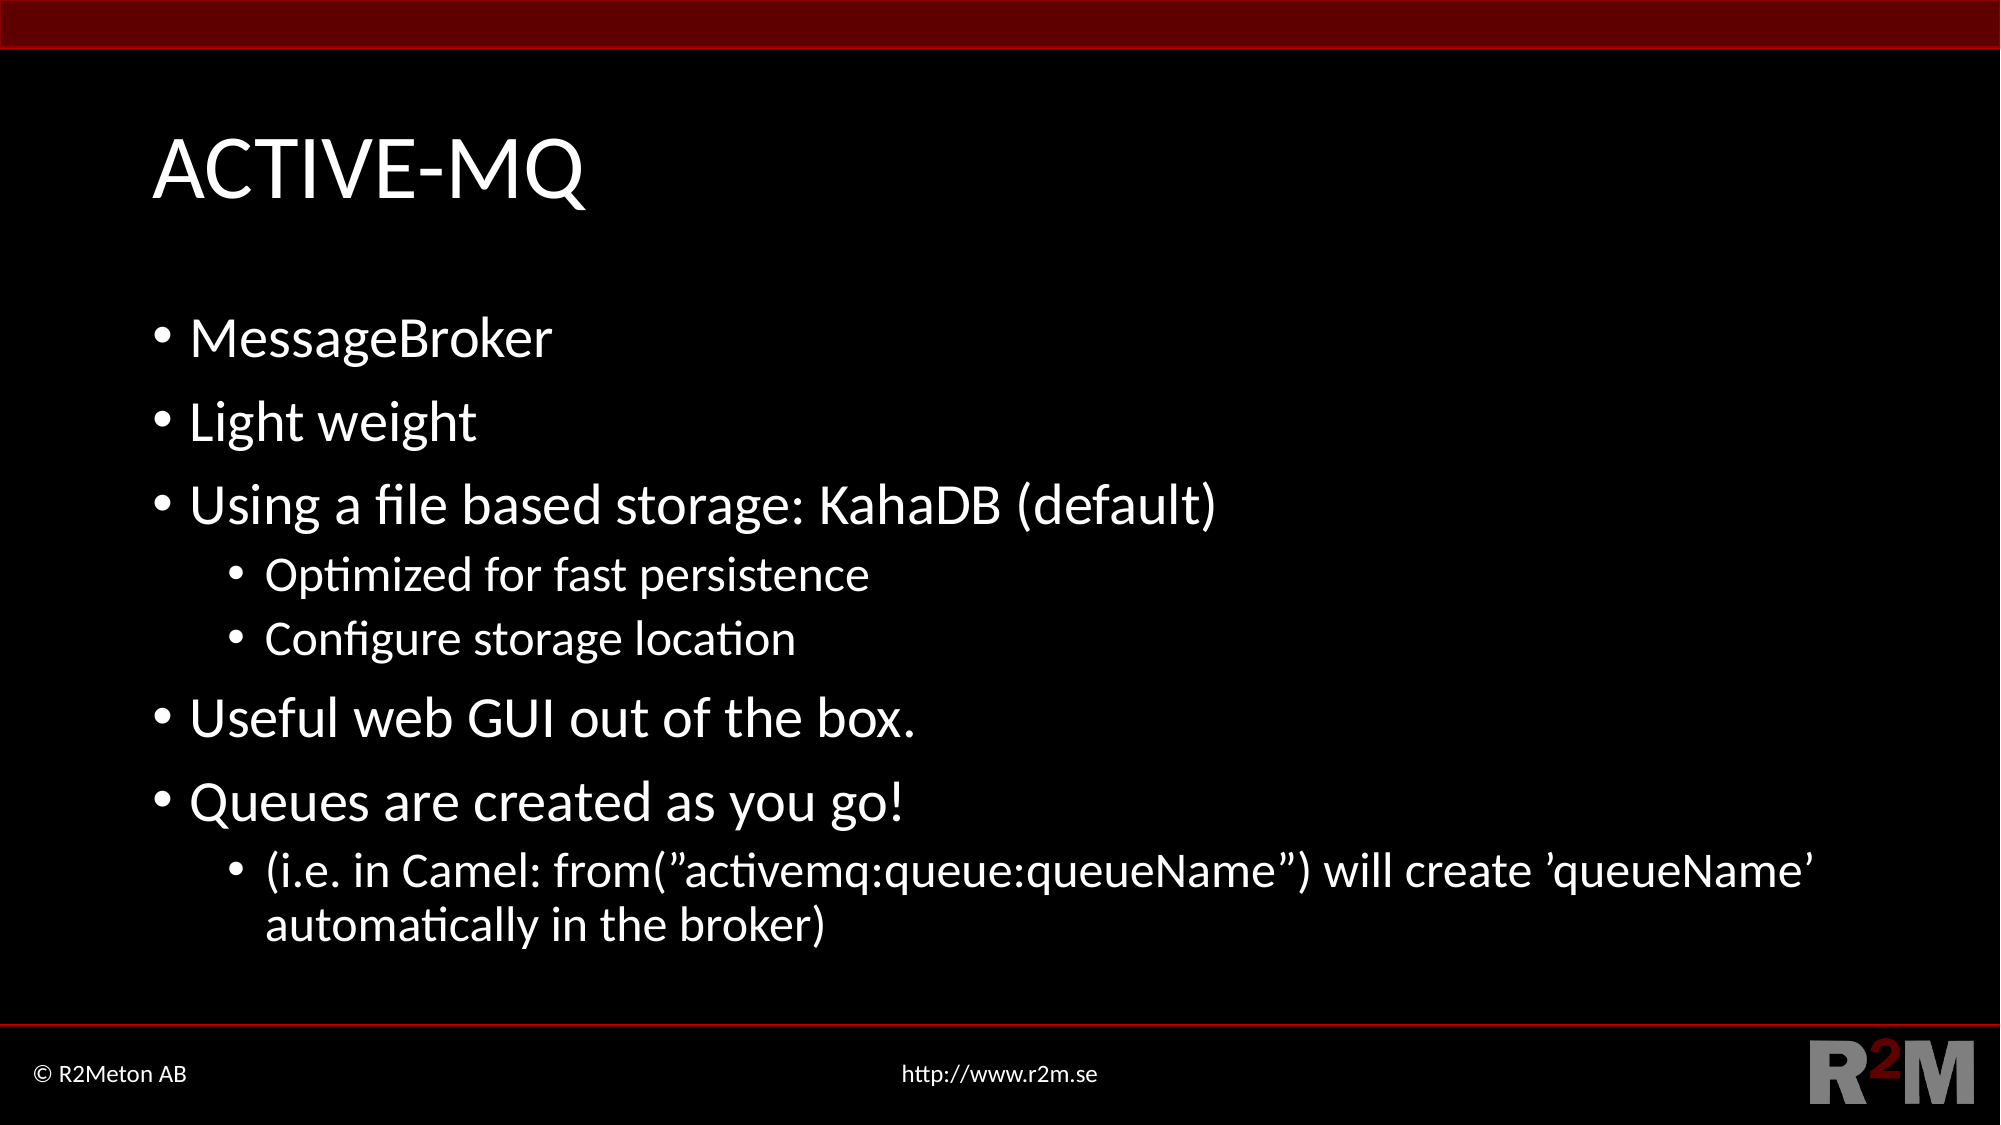

# ACTIVE-MQ
MessageBroker
Light weight
Using a file based storage: KahaDB (default)
Optimized for fast persistence
Configure storage location
Useful web GUI out of the box.
Queues are created as you go!
(i.e. in Camel: from(”activemq:queue:queueName”) will create ’queueName’ automatically in the broker)
© R2Meton AB
http://www.r2m.se